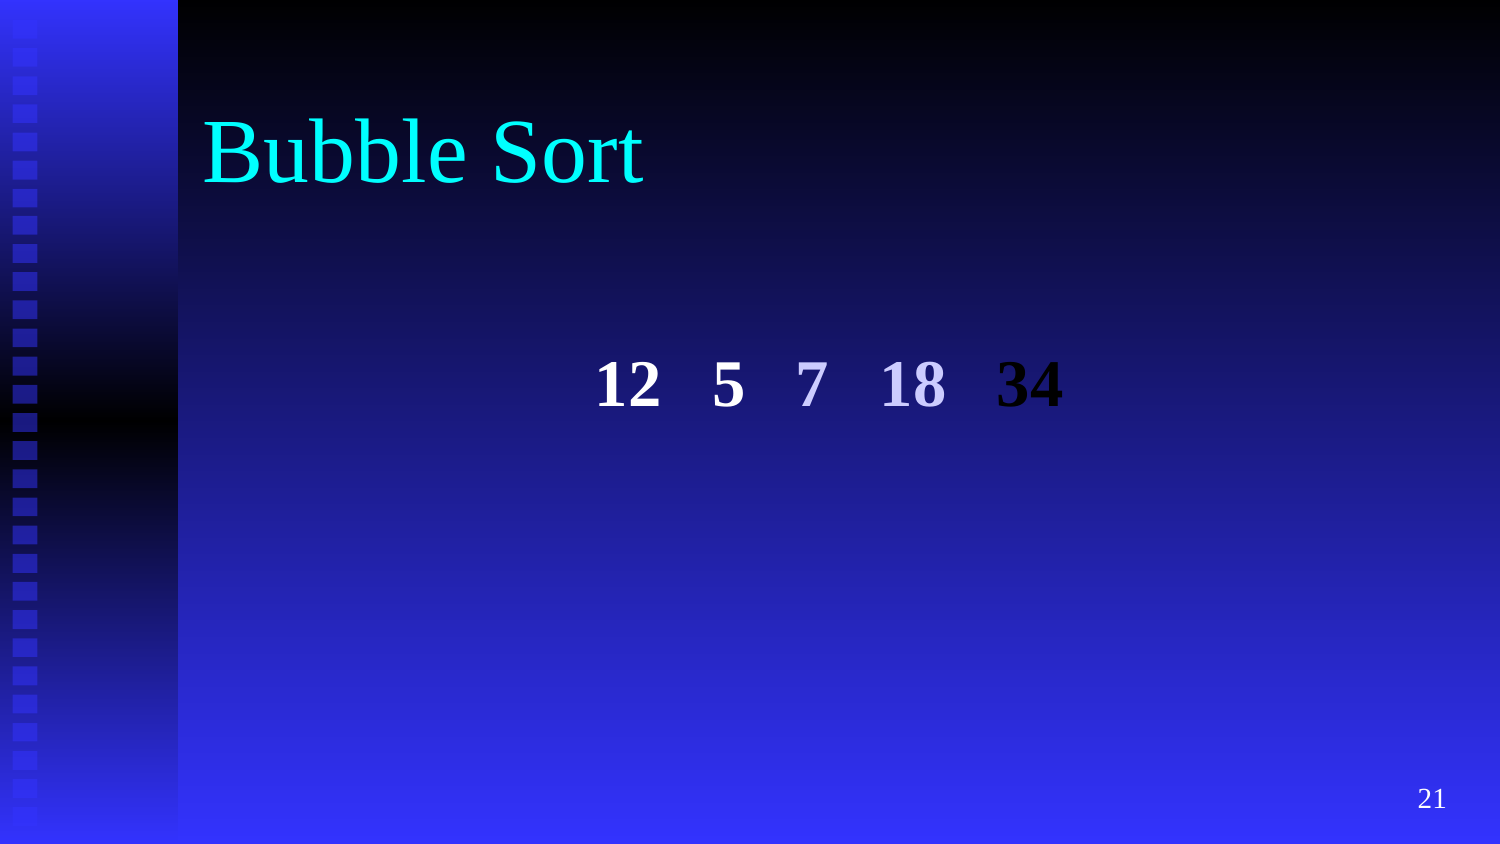

# Bubble Sort

12   5   7   18   34

21